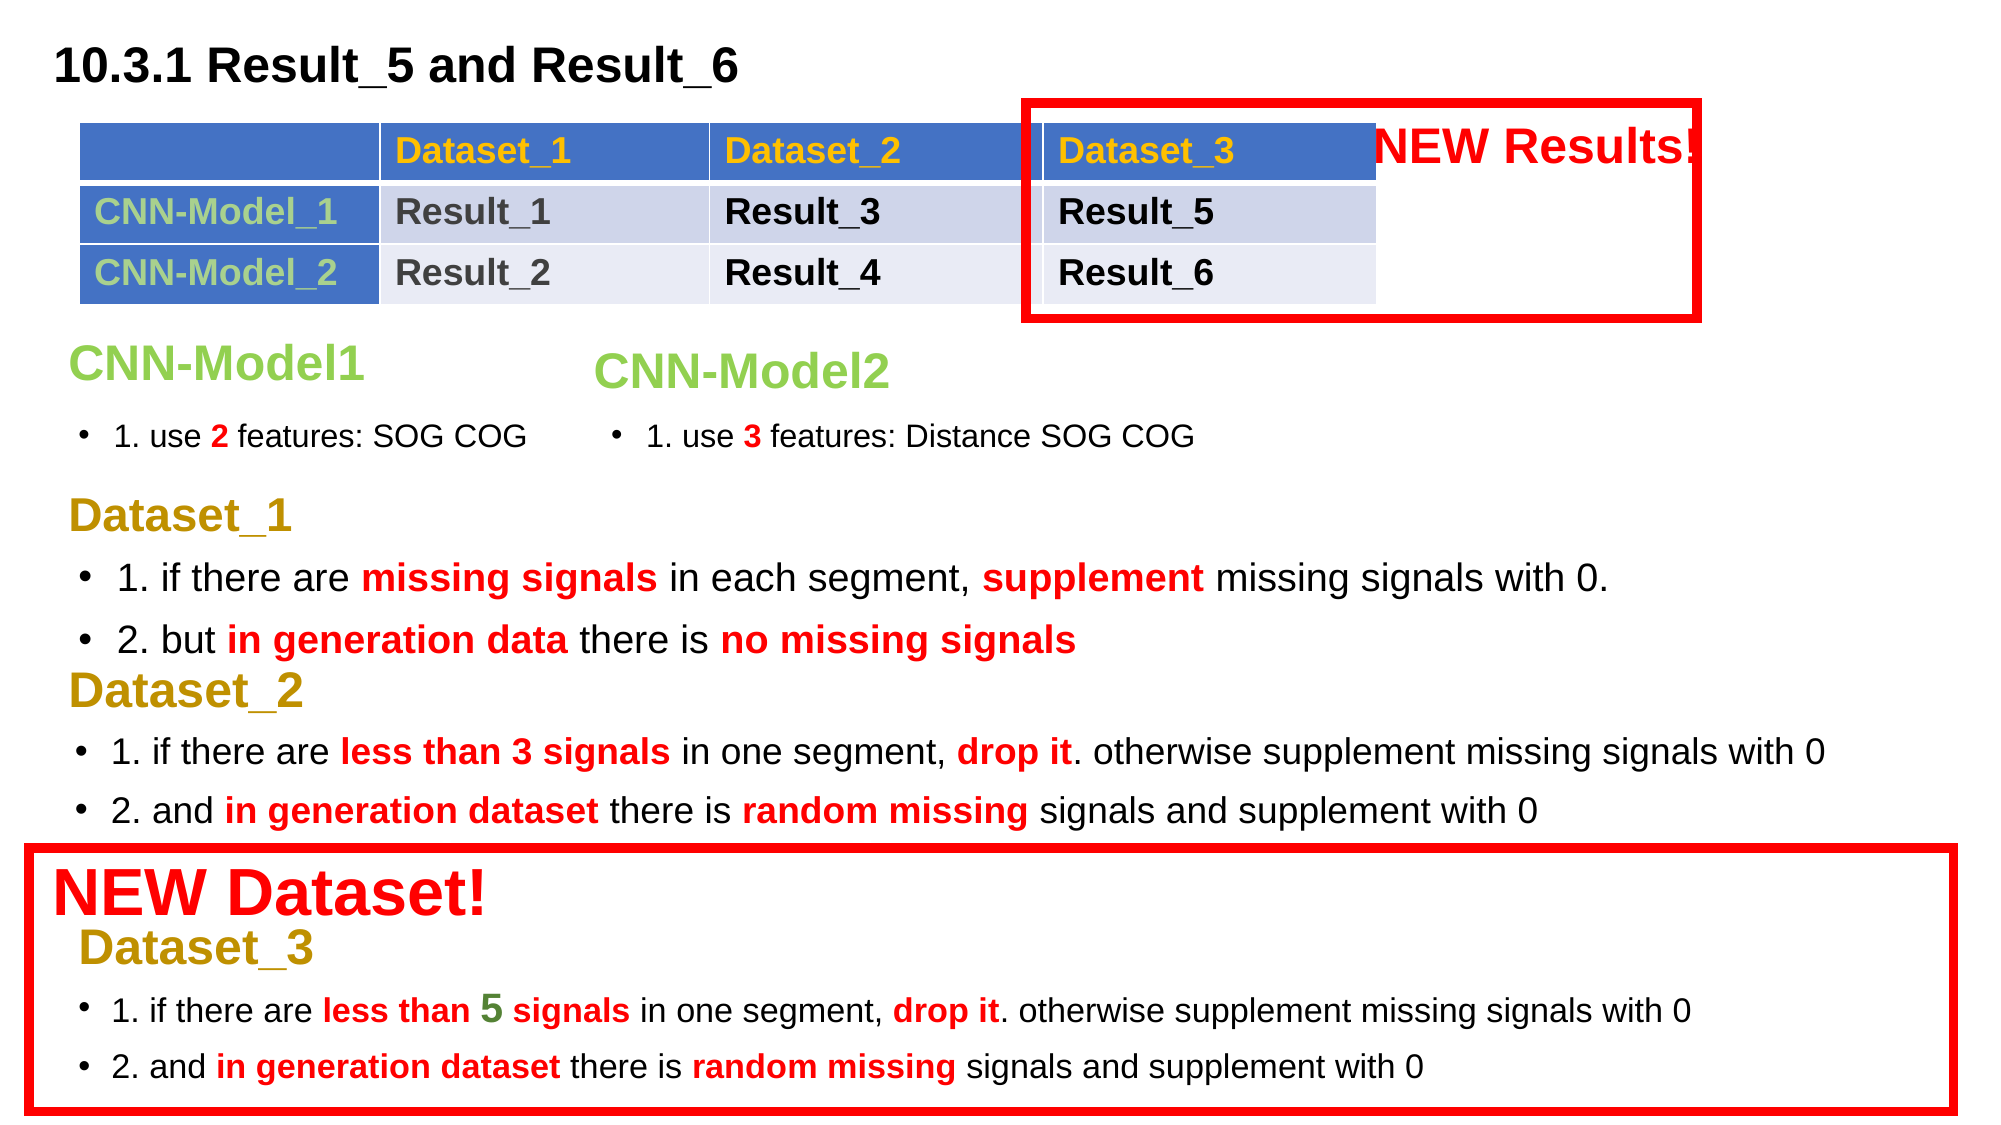

10.3.1 Result_5 and Result_6

NEW Results!
|  | Dataset\_1 | Dataset\_2 | Dataset\_3 |
| --- | --- | --- | --- |
| CNN-Model\_1 | Result\_1 | Result\_3 | Result\_5 |
| CNN-Model\_2 | Result\_2 | Result\_4 | Result\_6 |
# CNN-Model1
CNN-Model2
1. use 2 features: SOG COG
1. use 3 features: Distance SOG COG
Dataset_1
1. if there are missing signals in each segment, supplement missing signals with 0.
2. but in generation data there is no missing signals
Dataset_2
1. if there are less than 3 signals in one segment, drop it. otherwise supplement missing signals with 0
2. and in generation dataset there is random missing signals and supplement with 0
NEW Dataset!

Dataset_3
1. if there are less than 5 signals in one segment, drop it. otherwise supplement missing signals with 0
2. and in generation dataset there is random missing signals and supplement with 0